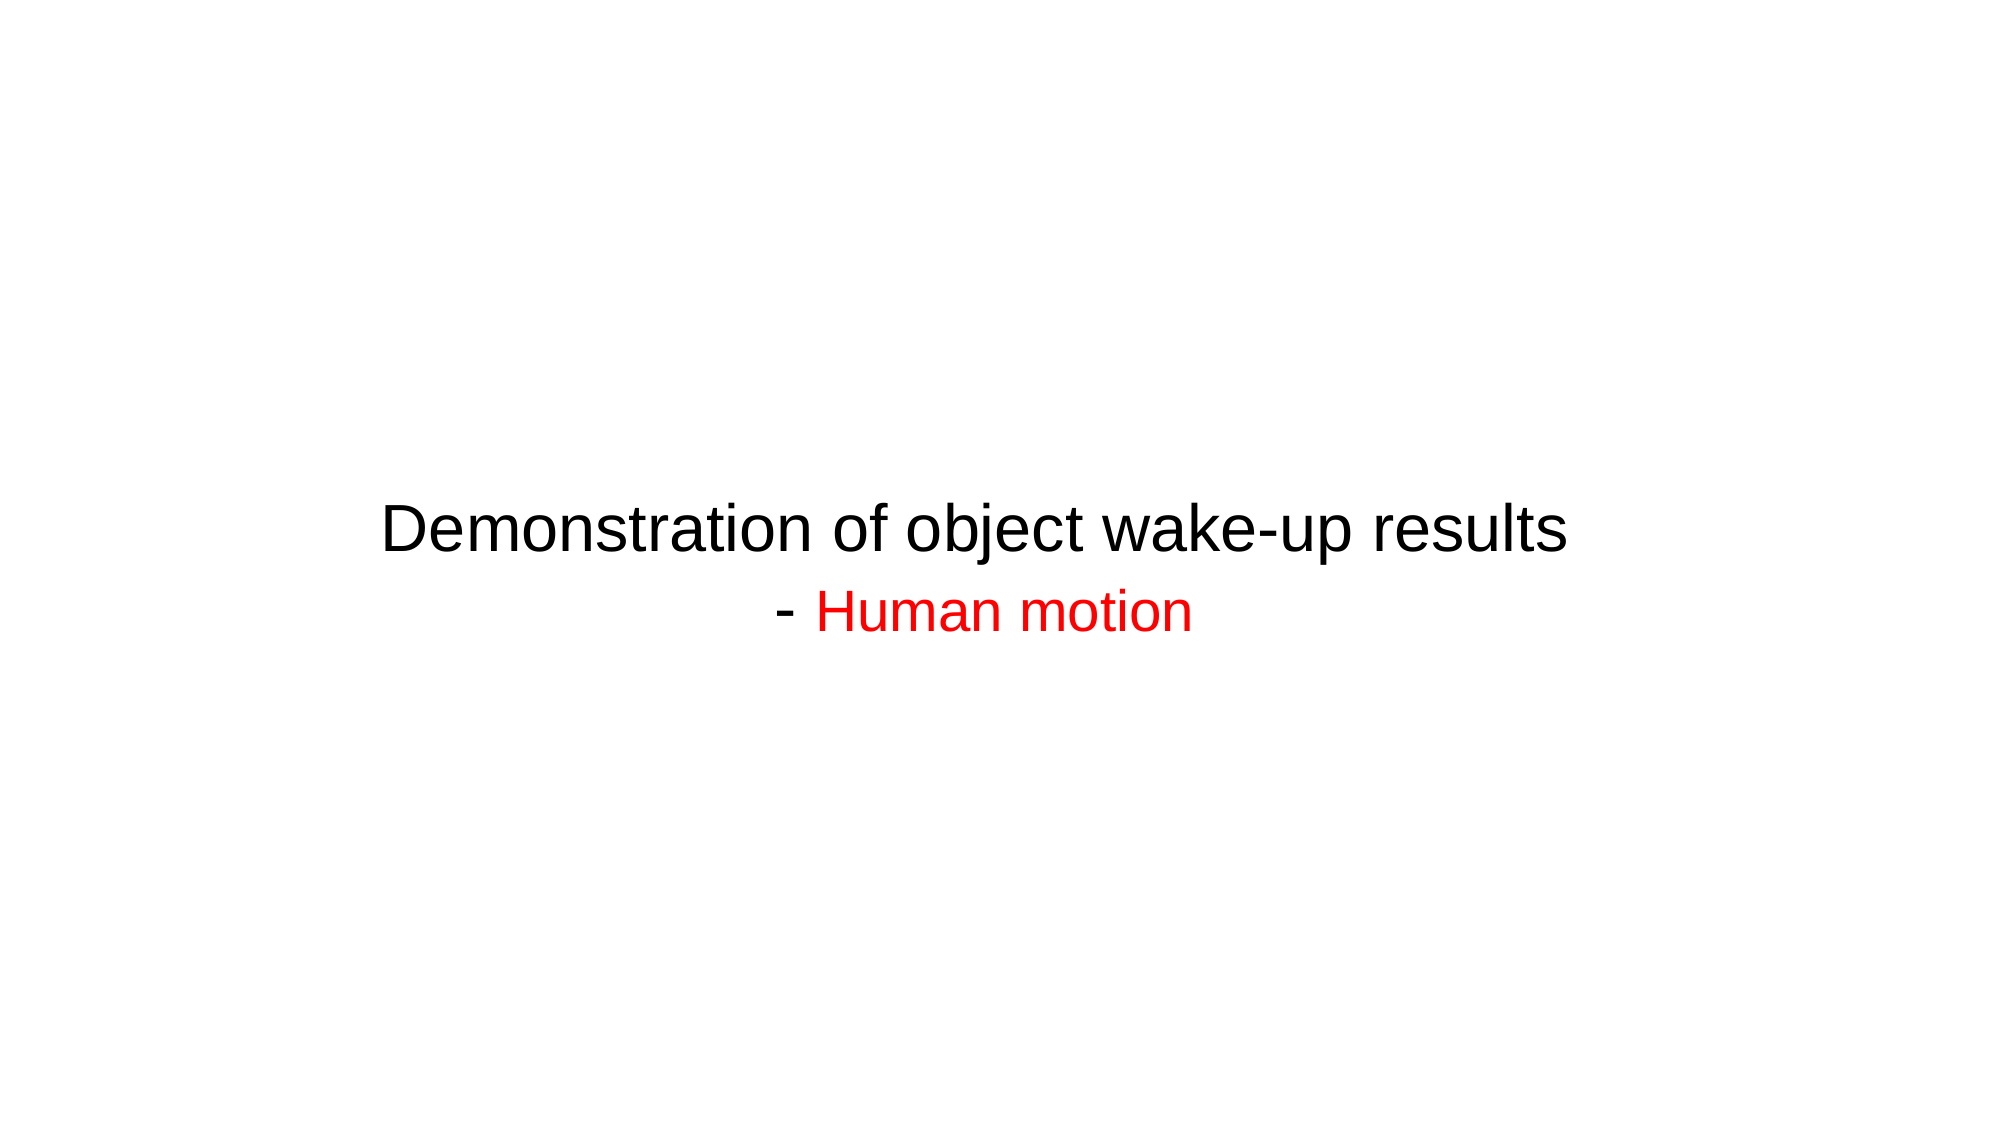

Demonstration of object wake-up results
- Human motion